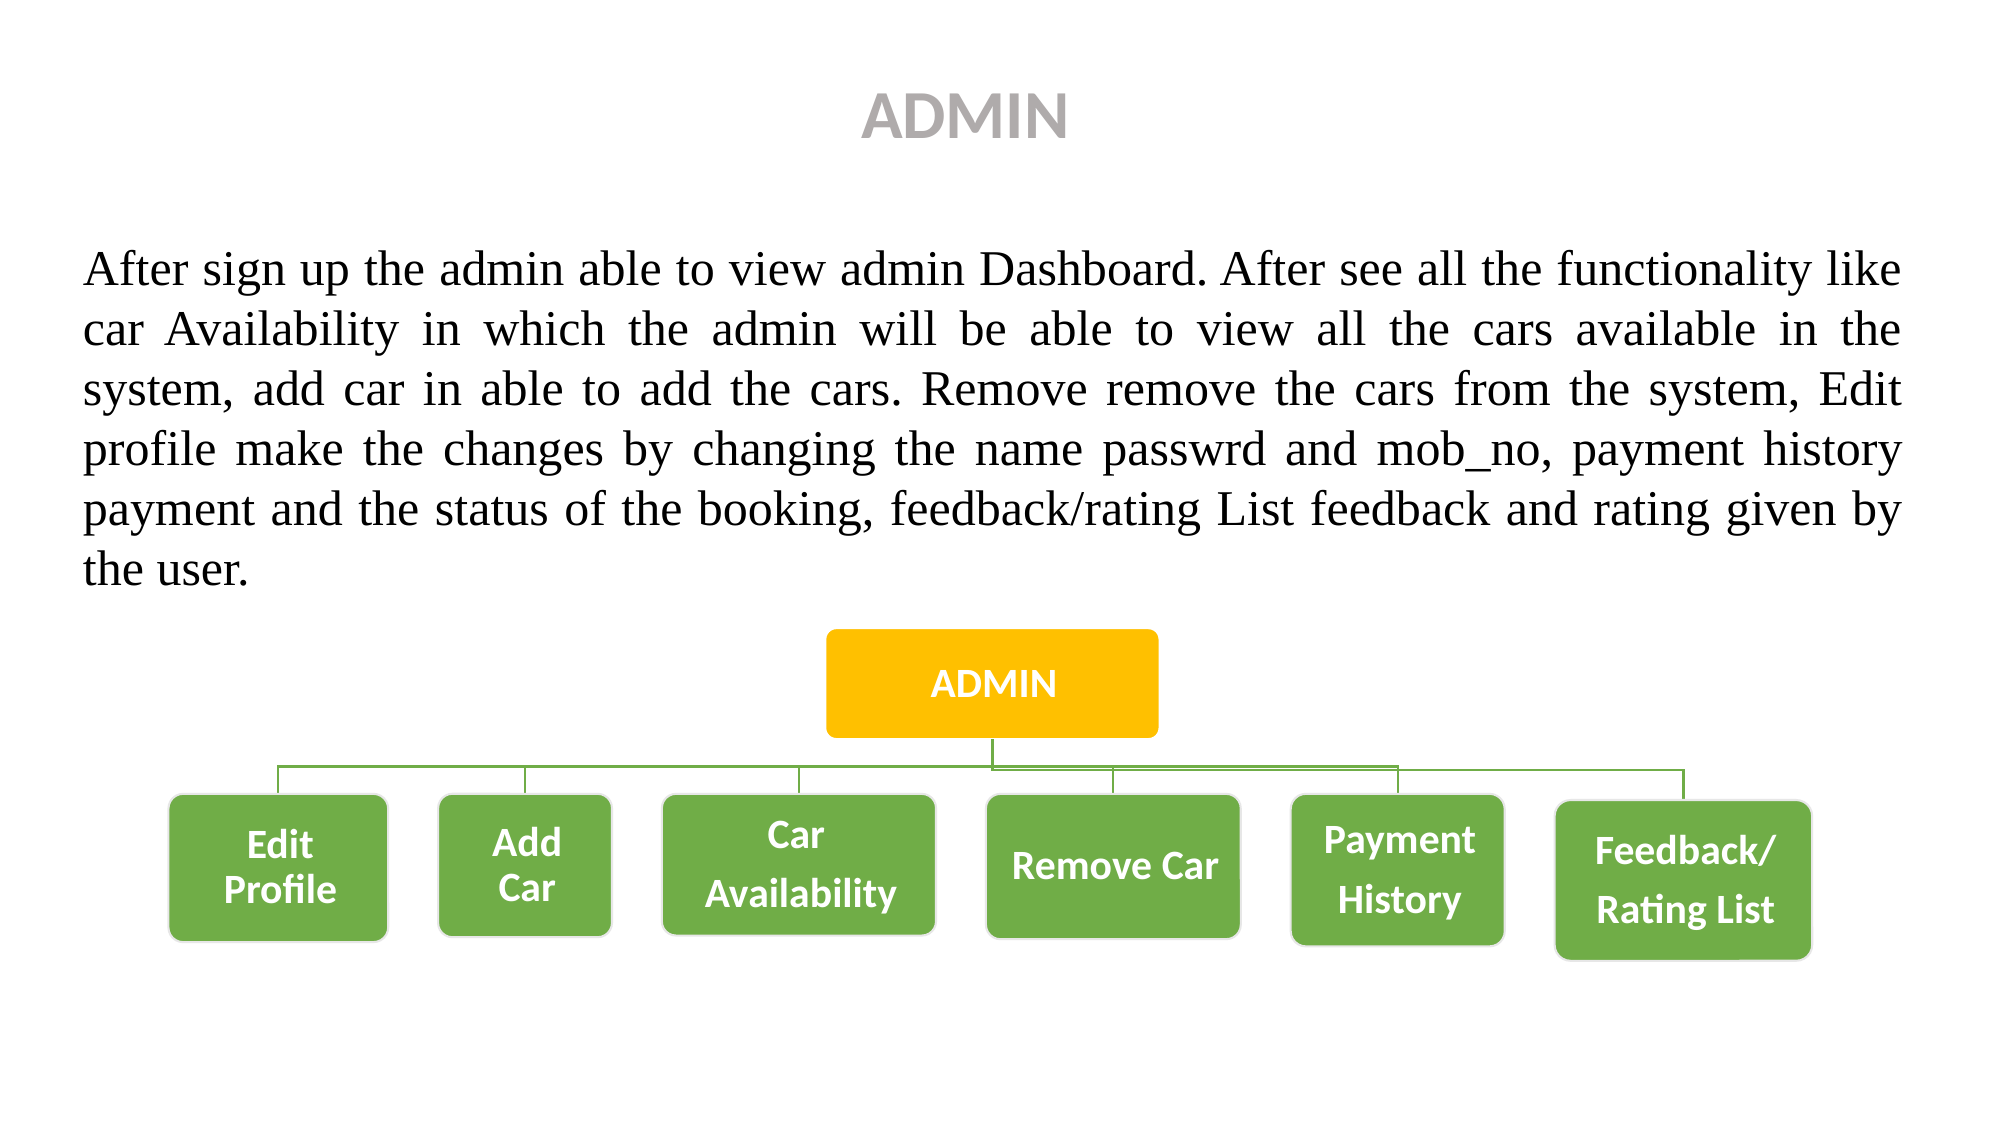

ADMIN
After sign up the admin able to view admin Dashboard. After see all the functionality like car Availability in which the admin will be able to view all the cars available in the system, add car in able to add the cars. Remove remove the cars from the system, Edit profile make the changes by changing the name passwrd and mob_no, payment history payment and the status of the booking, feedback/rating List feedback and rating given by the user.
ADMIN
Edit Profile
Add Car
Car
Availability
Remove Car
Payment
History
Feedback/
Rating List